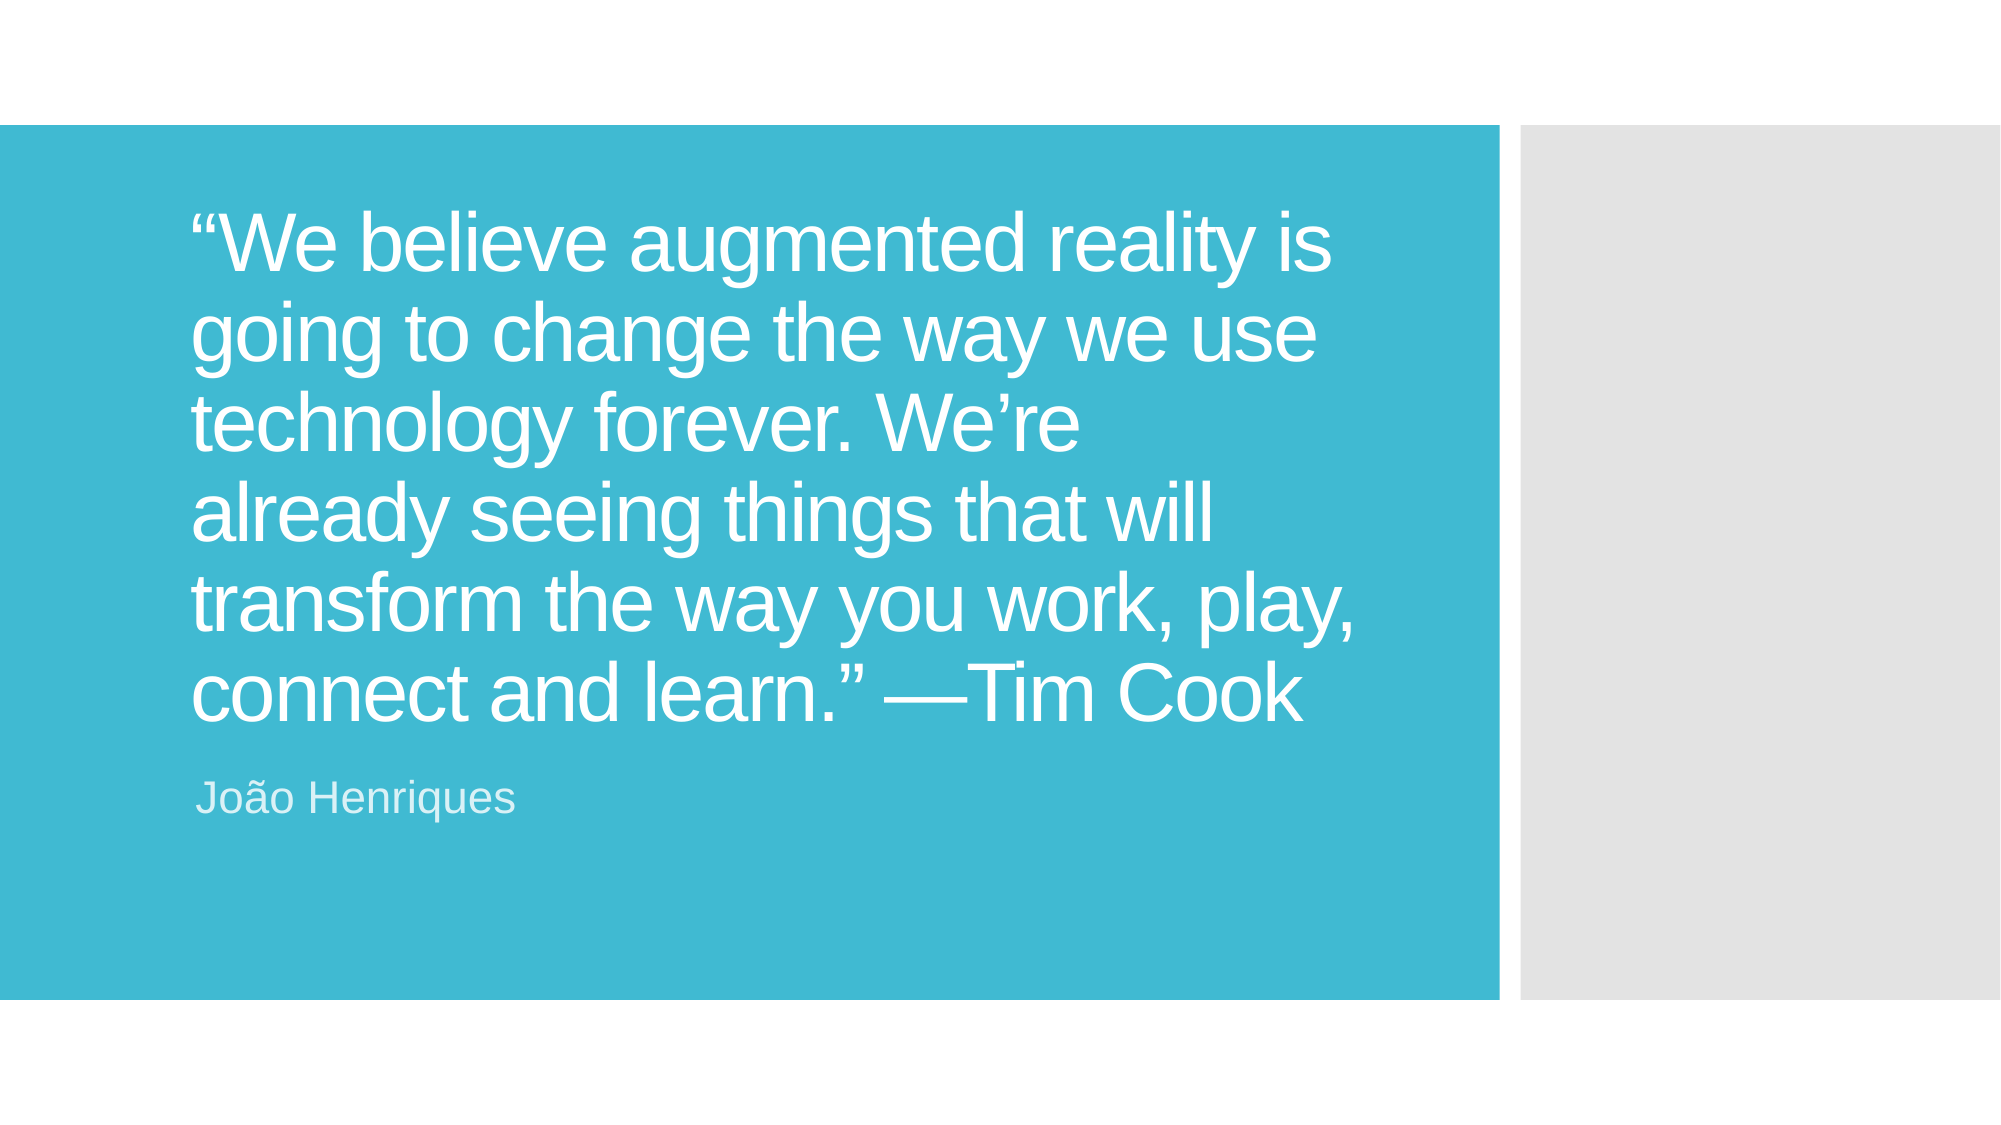

# “We believe augmented reality is going to change the way we use technology forever. We’re already seeing things that will transform the way you work, play, connect and learn.” —Tim Cook
João Henriques